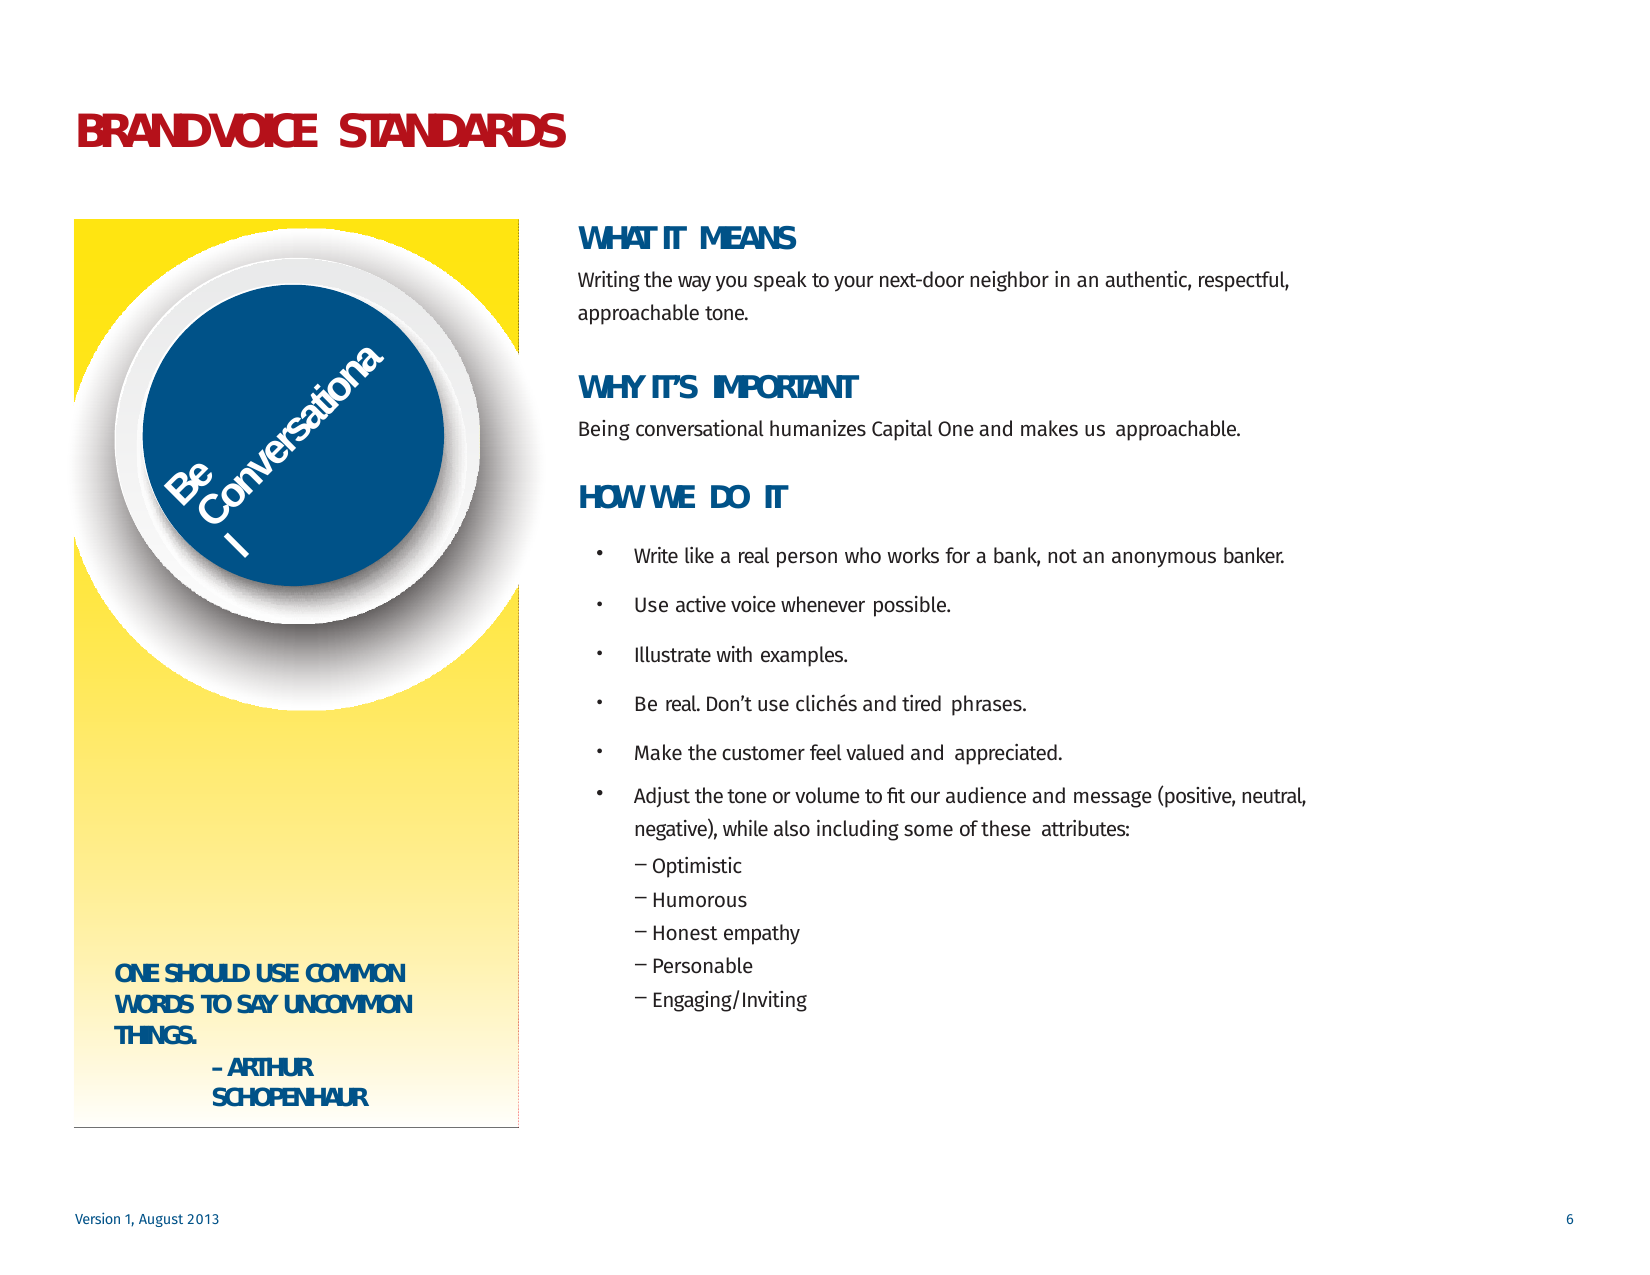

# BRAND VOICE STANDARDS
WHAT IT MEANS
Writing the way you speak to your next-door neighbor in an authentic, respectful,  approachable tone.

WHY IT’S IMPORTANT
Being conversational humanizes Capital One and makes us approachable.

HOW WE DO IT
Write like a real person who works for a bank, not an anonymous banker.

Use active voice whenever possible.

Illustrate with examples.

Be real. Don’t use clichés and tired phrases.

Make the customer feel valued and appreciated.

Conversational
Be
Adjust the tone or volume to fit our audience and message (positive, neutral,  negative), while also including some of these attributes:
Optimistic
Humorous
Honest empathy
Personable
Engaging/Inviting
ONE SHOULD USE COMMON WORDS  TO SAY UNCOMMON THINGS.
– ARTHUR SCHOPENHAUR
Version 1, August 2013
6